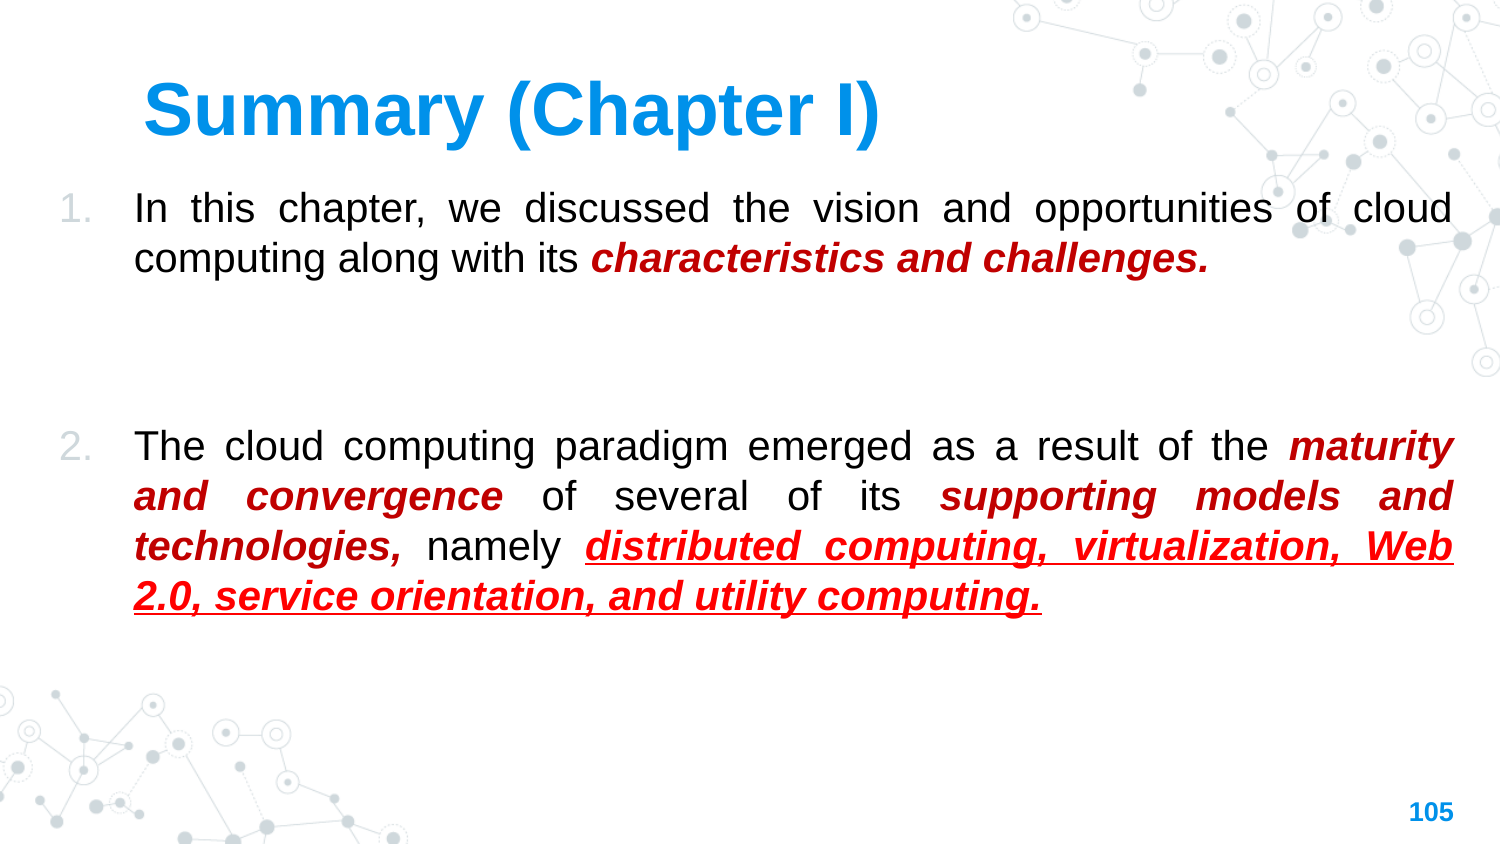

# Summary (Chapter I)
In this chapter, we discussed the vision and opportunities of cloud computing along with its characteristics and challenges.

The cloud computing paradigm emerged as a result of the maturity and convergence of several of its supporting models and technologies, namely distributed computing, virtualization, Web 2.0, service orientation, and utility computing.
105